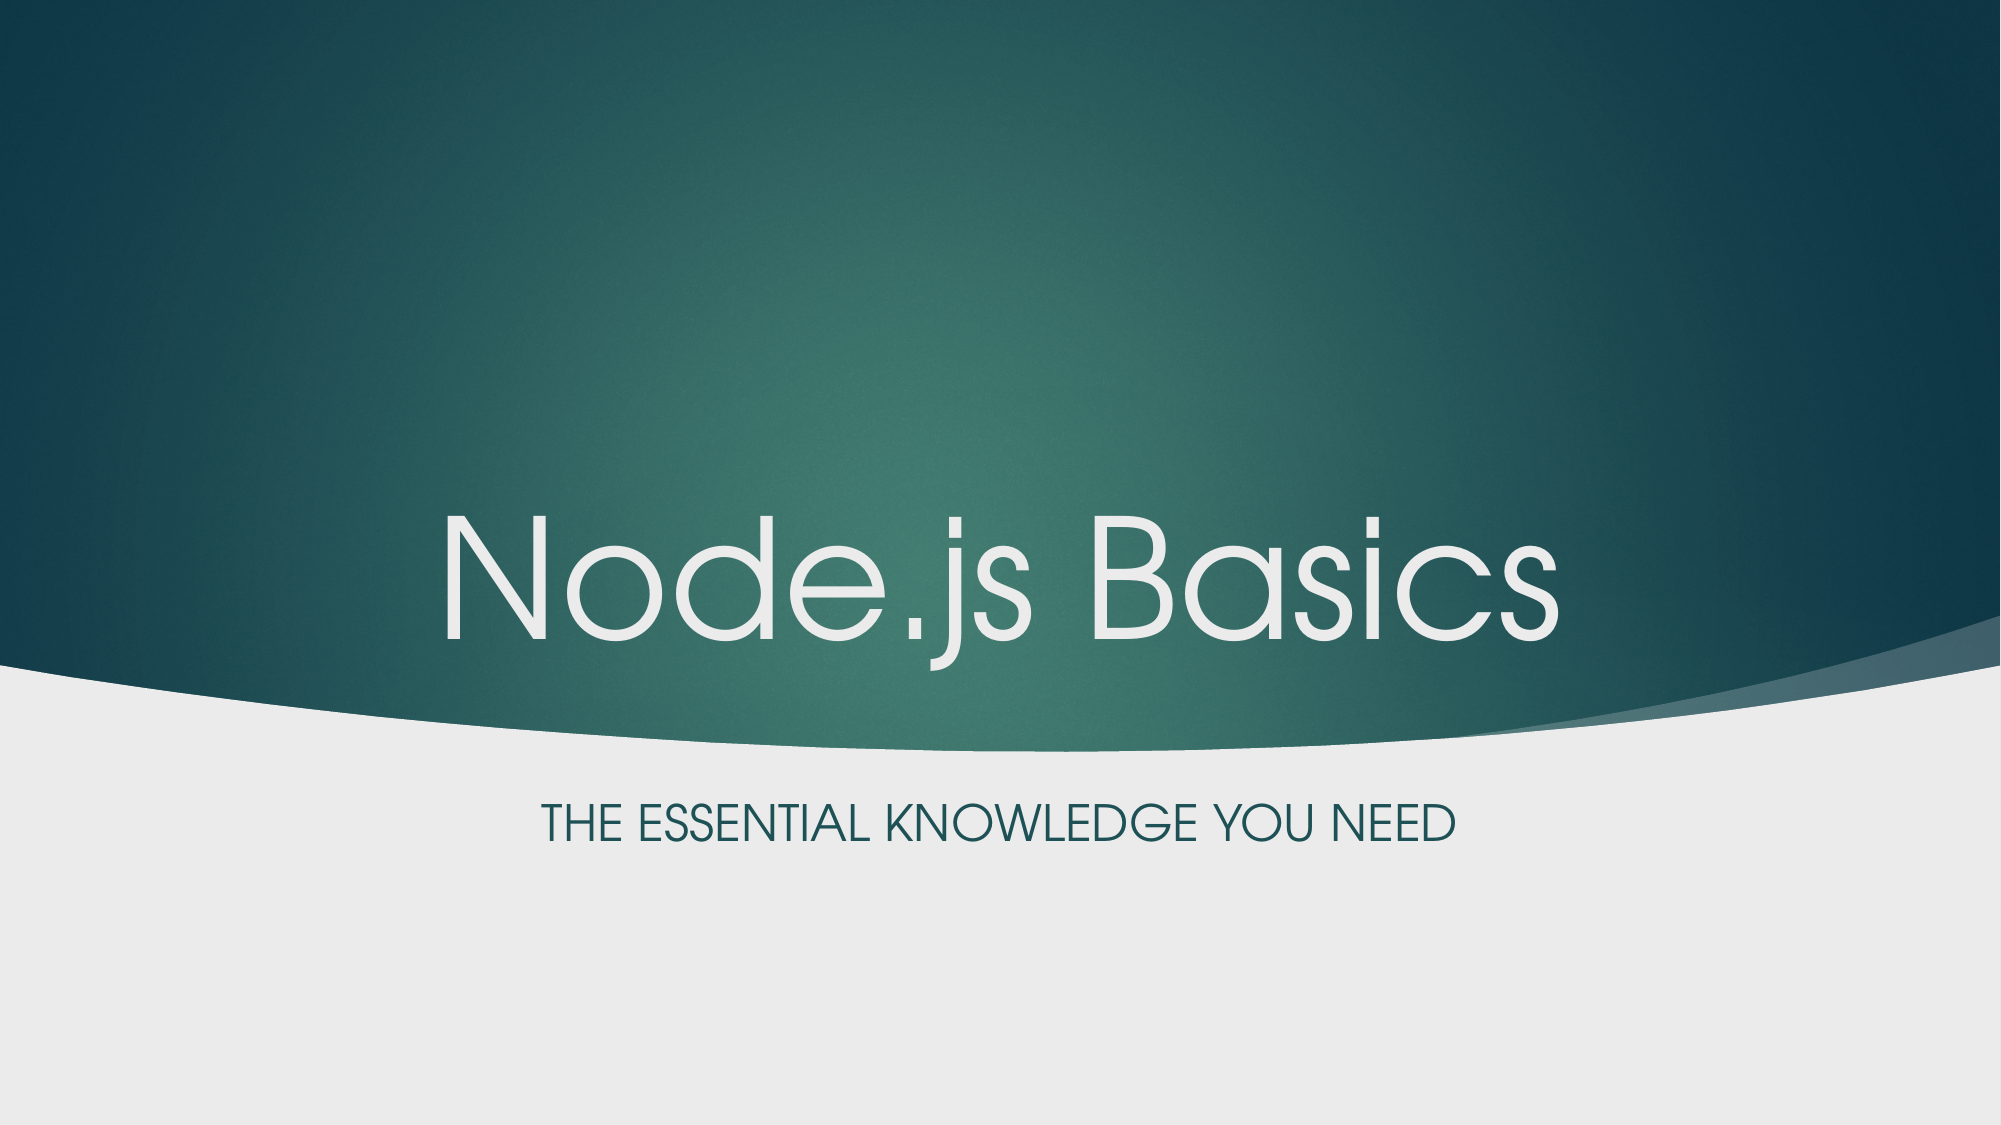

# Node.js Basics

The Essential knowledge you need